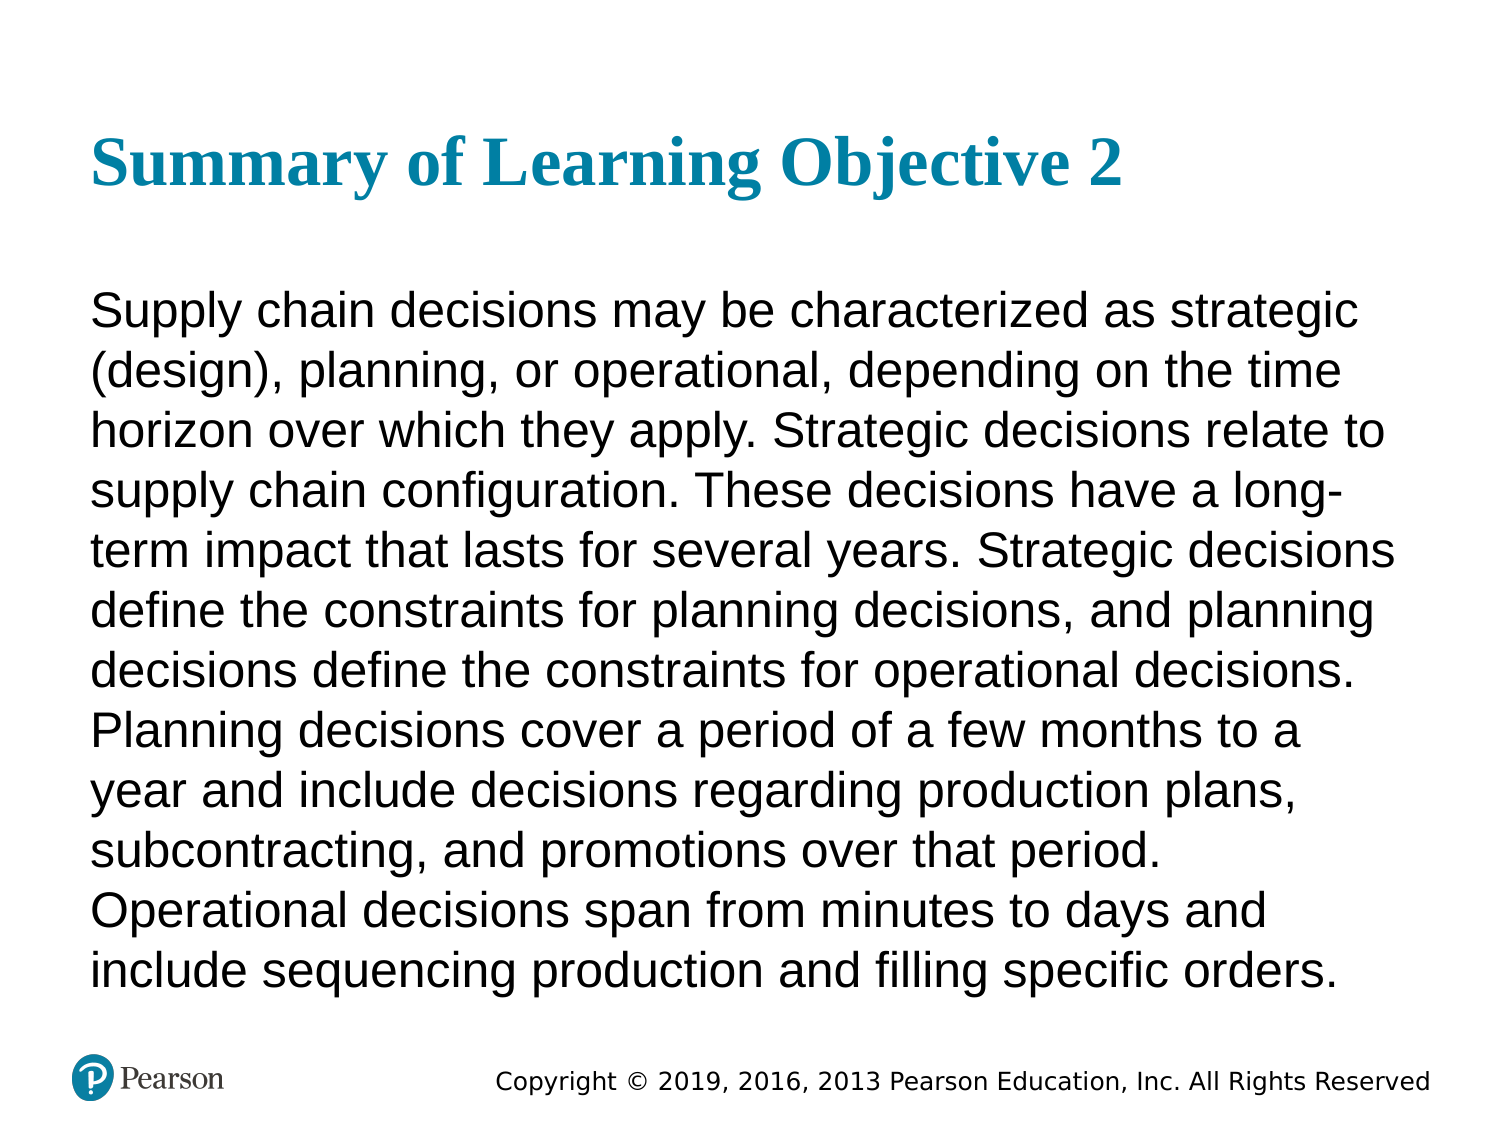

# Summary of Learning Objective 2
Supply chain decisions may be characterized as strategic (design), planning, or operational, depending on the time horizon over which they apply. Strategic decisions relate to supply chain configuration. These decisions have a long-term impact that lasts for several years. Strategic decisions define the constraints for planning decisions, and planning decisions define the constraints for operational decisions. Planning decisions cover a period of a few months to a year and include decisions regarding production plans, subcontracting, and promotions over that period. Operational decisions span from minutes to days and include sequencing production and filling specific orders.